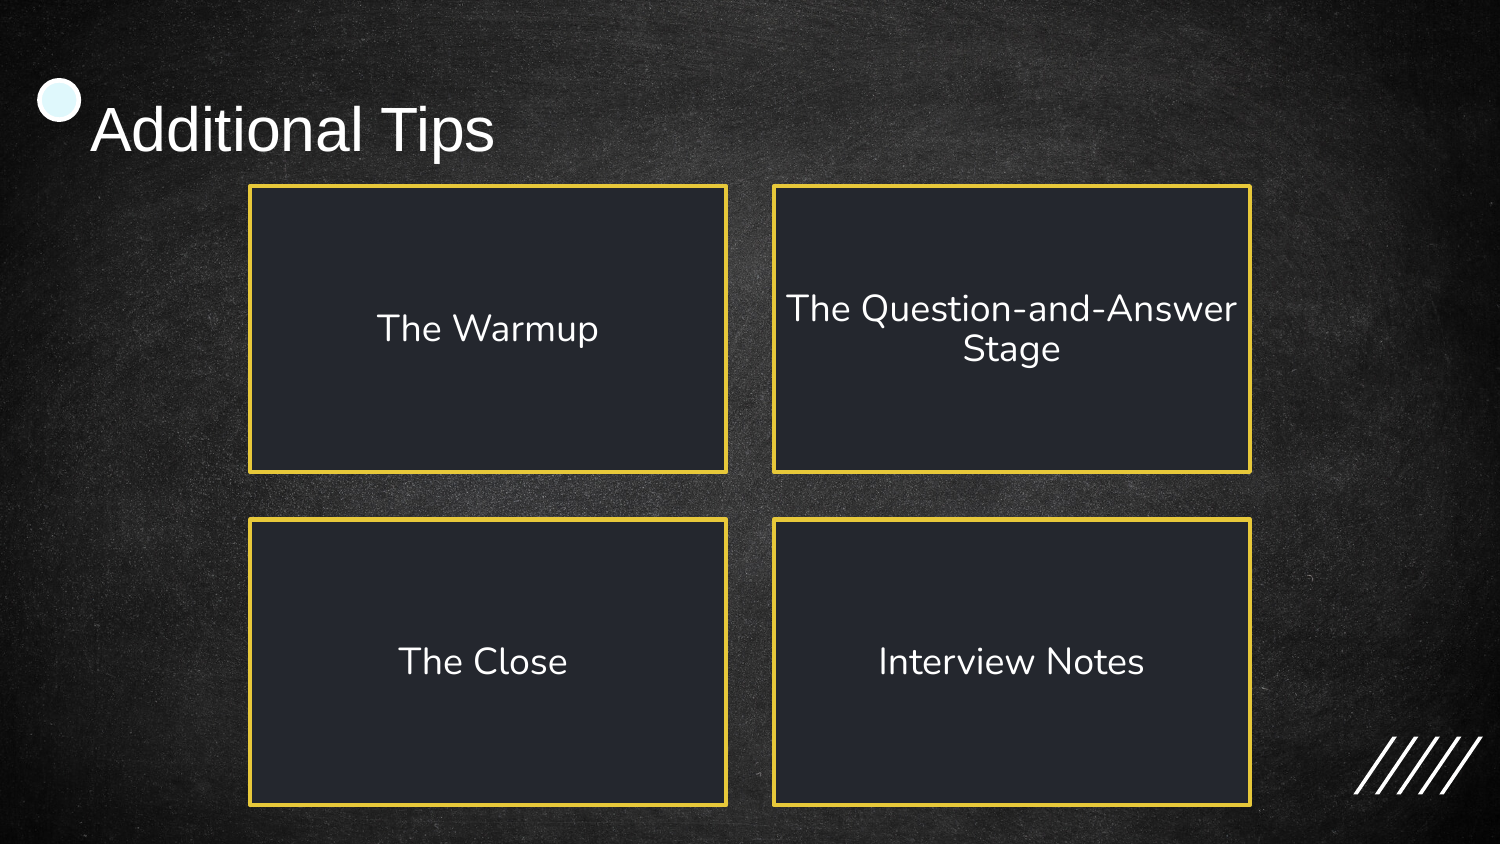

# Additional Tips
The Warmup
The Question-and-Answer Stage
The Close
Interview Notes